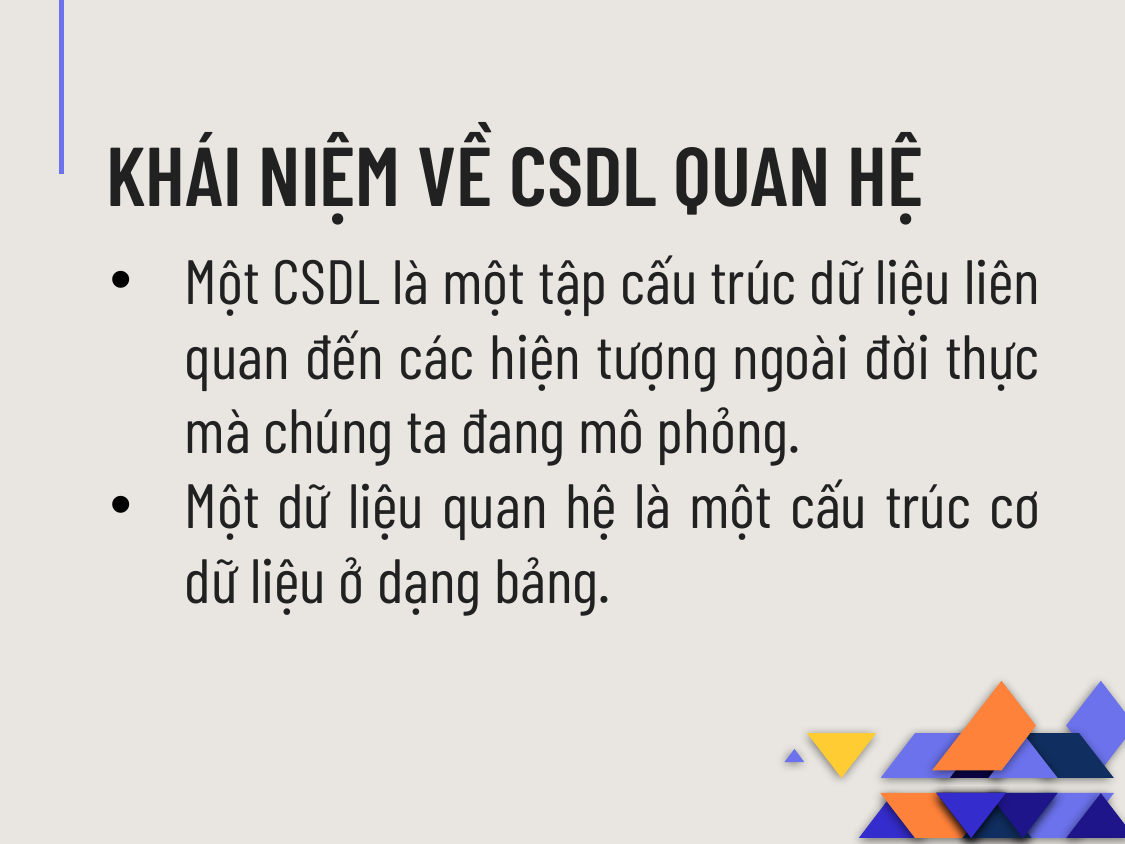

# KHÁI NIỆM VỀ CSDL QUAN HỆ
Một CSDL là một tập cấu trúc dữ liệu liên quan đến các hiện tượng ngoài đời thực mà chúng ta đang mô phỏng.
Một dữ liệu quan hệ là một cấu trúc cơ dữ liệu ở dạng bảng.